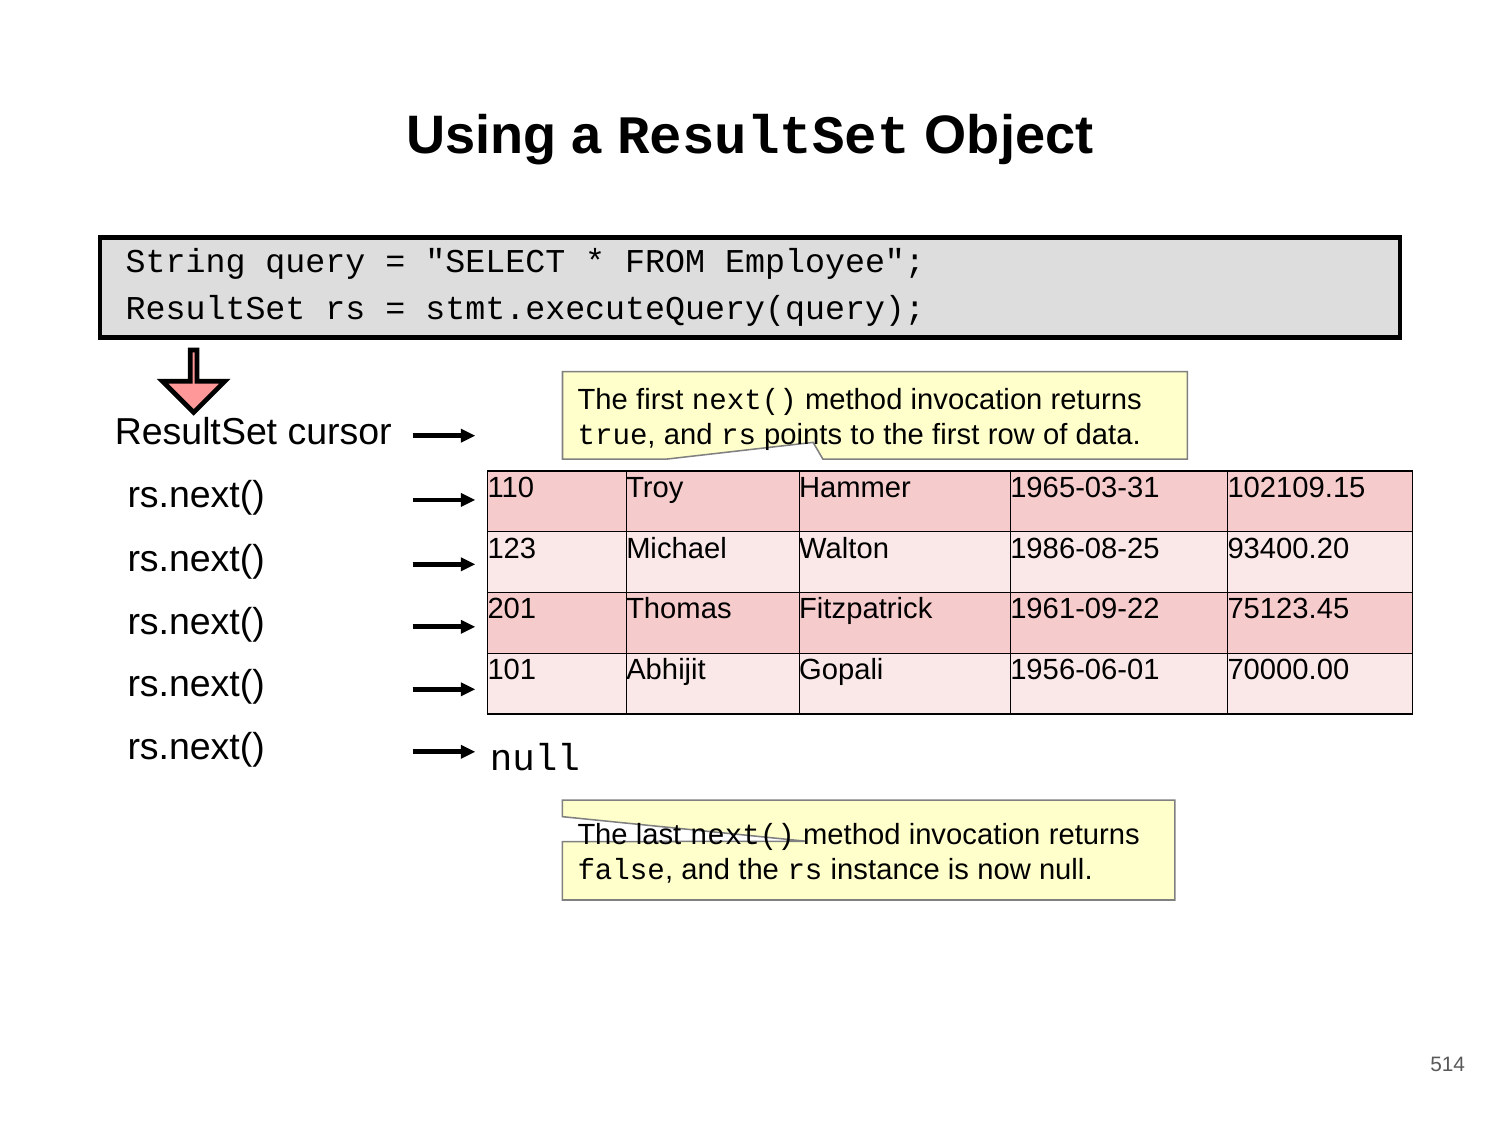

# Using a ResultSet Object

 String query = "SELECT * FROM Employee";
 ResultSet rs = stmt.executeQuery(query);

The first next() method invocation returns true, and rs points to the first row of data.
ResultSet cursor
rs.next()
| 110 | Troy | Hammer | 1965-03-31 | 102109.15 |
| --- | --- | --- | --- | --- |
| 123 | Michael | Walton | 1986-08-25 | 93400.20 |
| 201 | Thomas | Fitzpatrick | 1961-09-22 | 75123.45 |
| 101 | Abhijit | Gopali | 1956-06-01 | 70000.00 |
rs.next()
rs.next()
rs.next()
rs.next()
null
The last next() method invocation returns false, and the rs instance is now null.
514